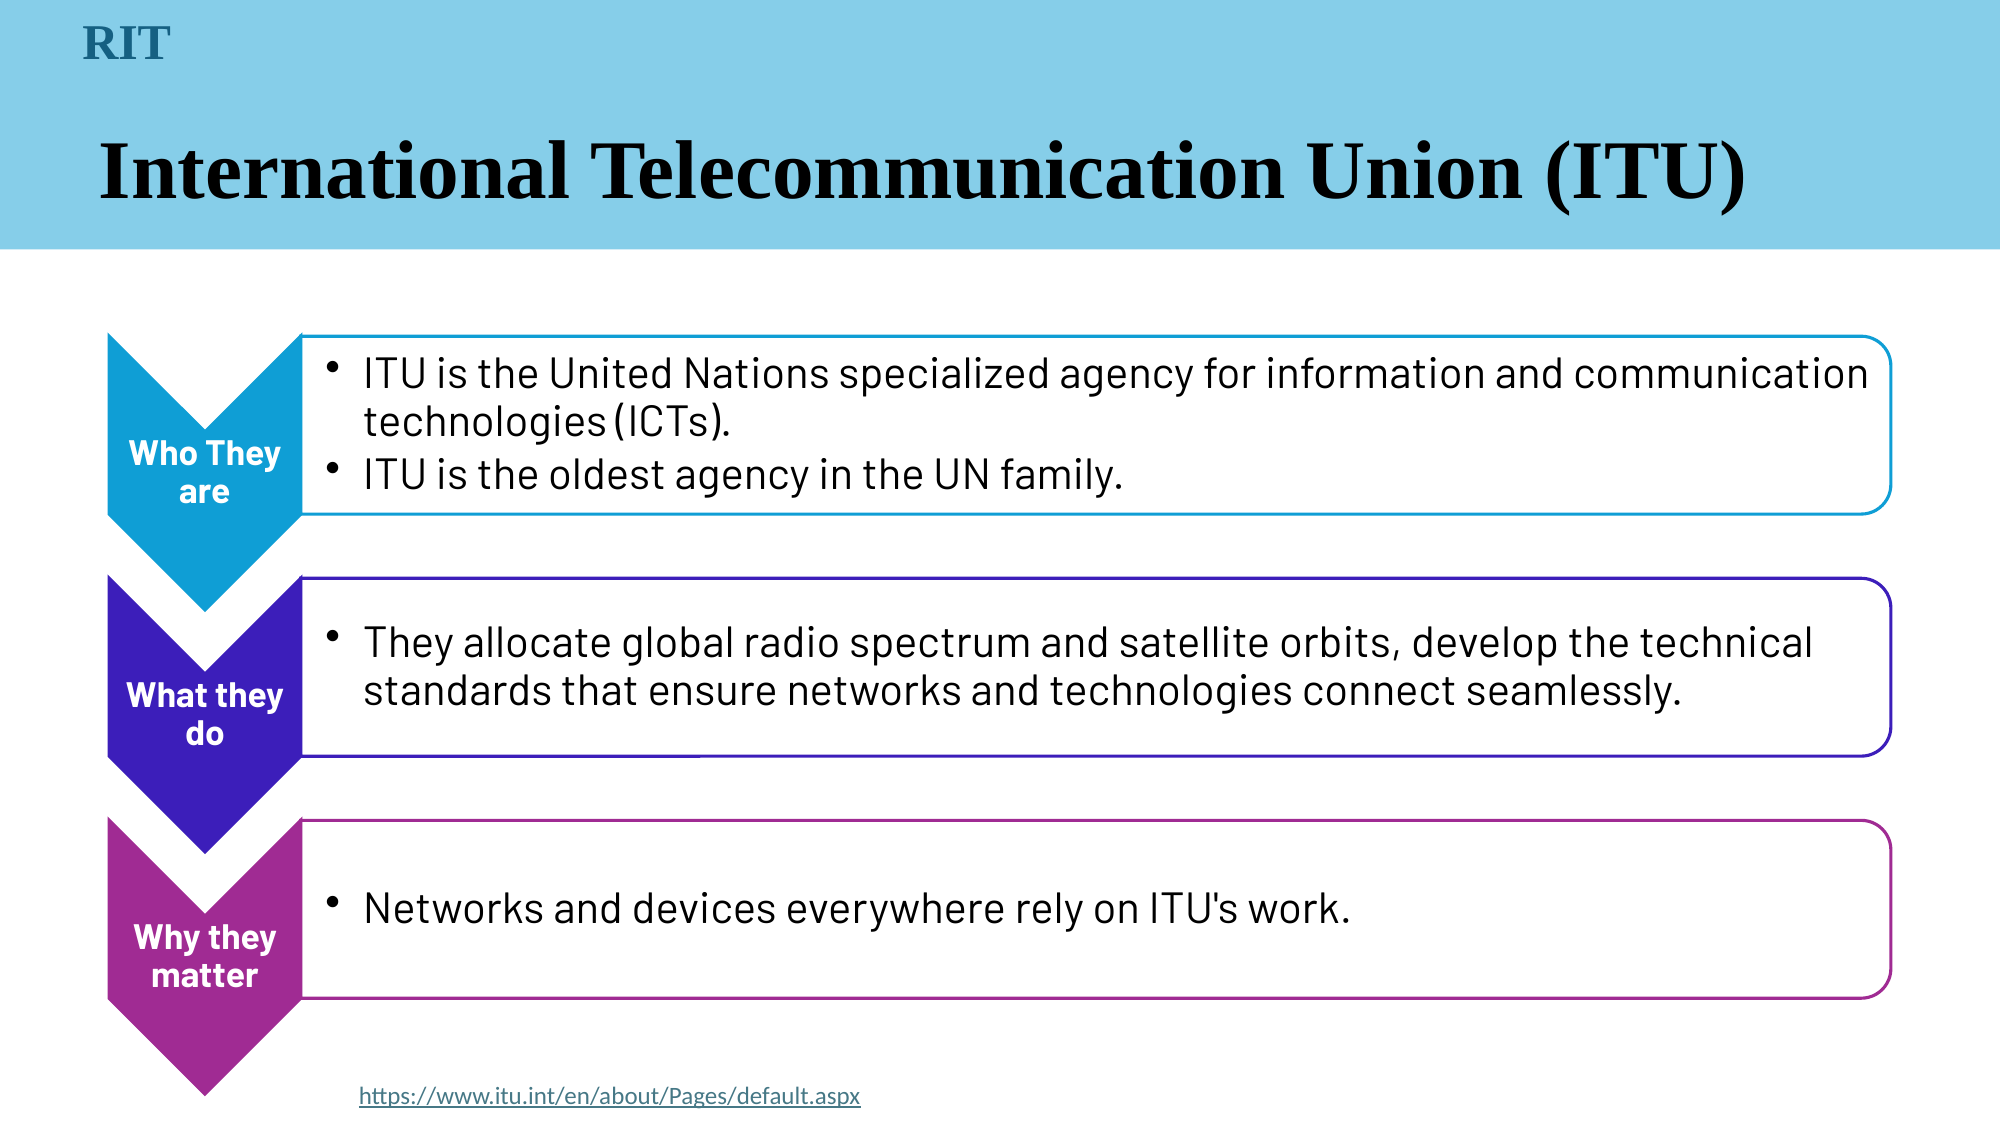

RIT
# International Telecommunication Union (ITU)

Who They are
ITU is the United Nations specialized agency for information and communication technologies (ICTs).
ITU is the oldest agency in the UN family.
What they do
They allocate global radio spectrum and satellite orbits, develop the technical standards that ensure networks and technologies connect seamlessly.
Why they matter
Networks and devices everywhere rely on ITU's work.
https://www.itu.int/en/about/Pages/default.aspx